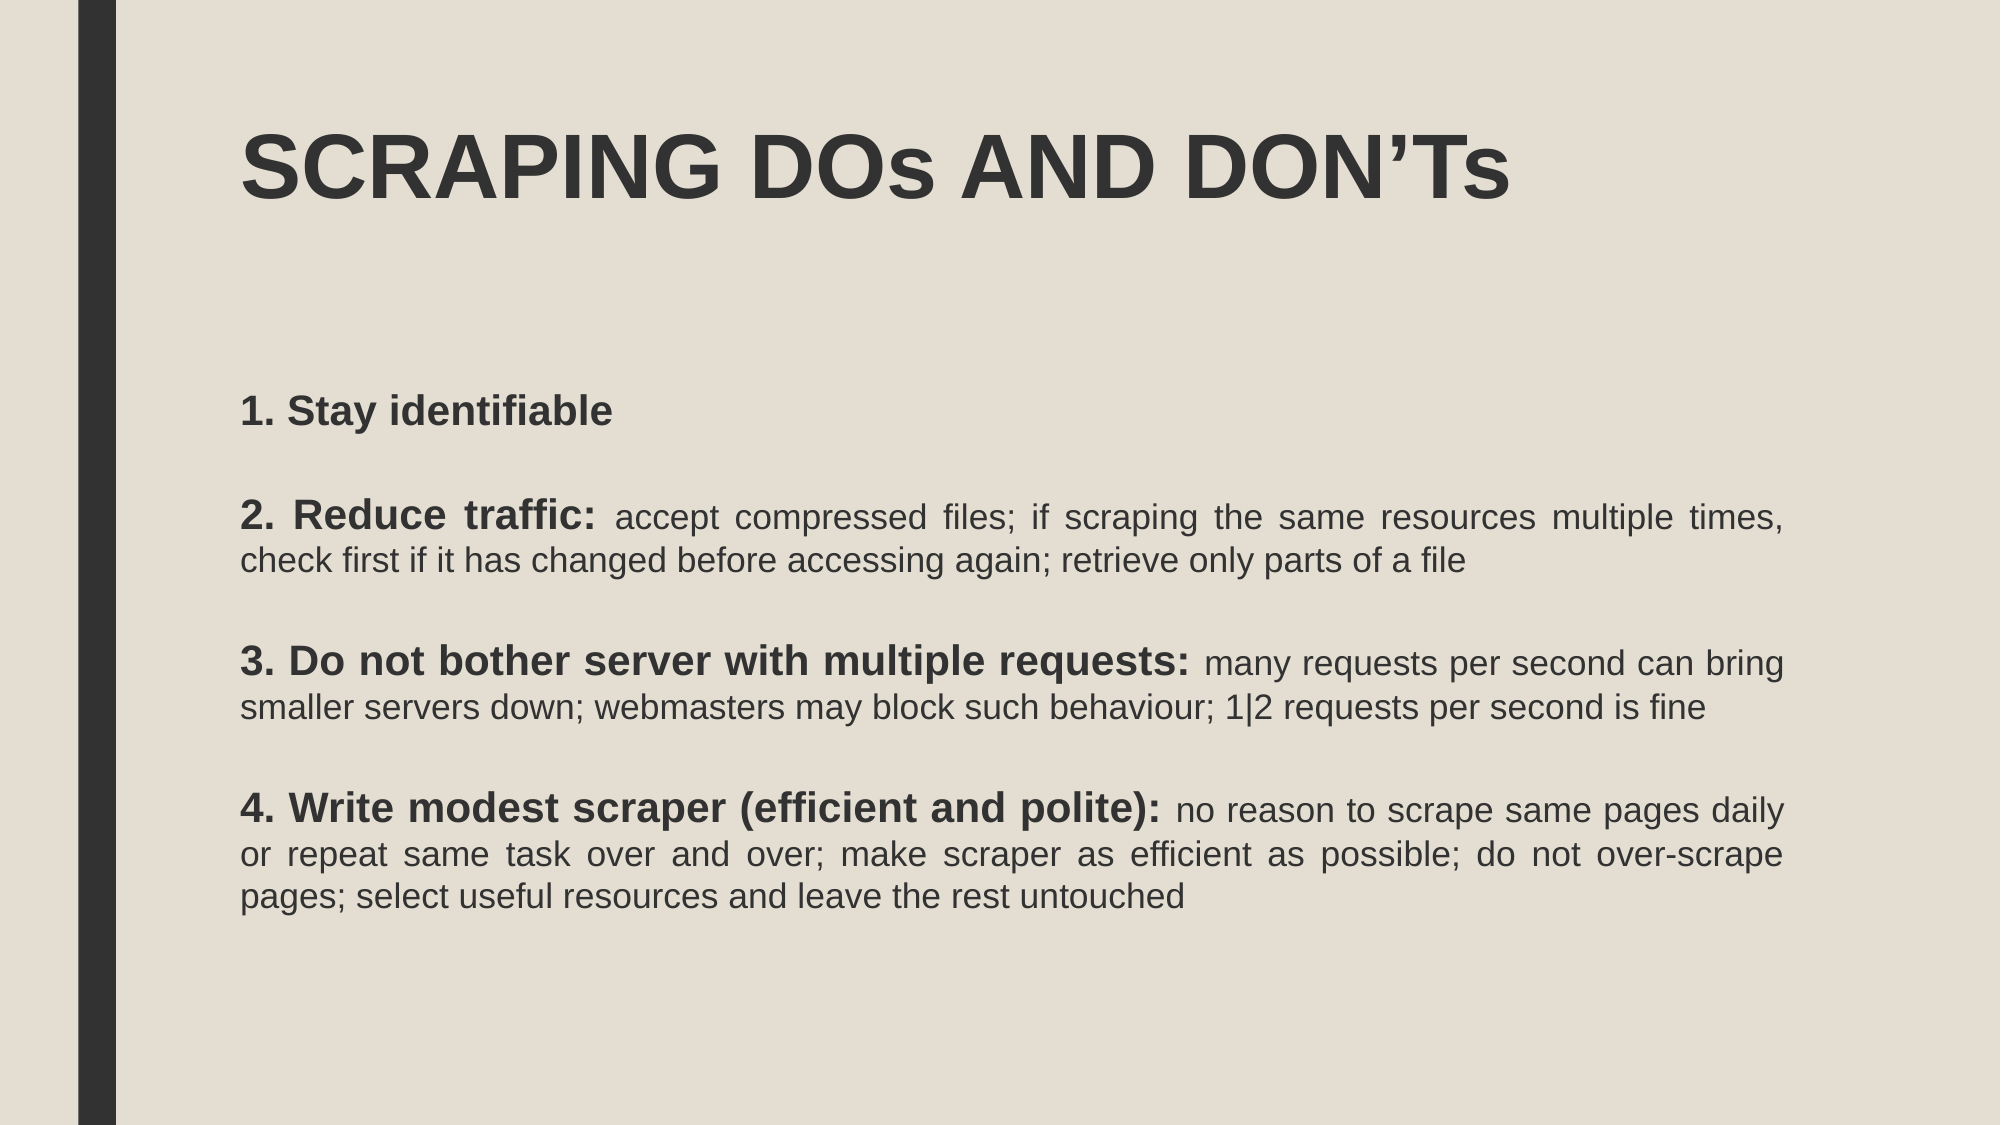

# SCRAPING DOs AND DON’Ts
1. Stay identifiable

2. Reduce traffic: accept compressed files; if scraping the same resources multiple times, check first if it has changed before accessing again; retrieve only parts of a file

3. Do not bother server with multiple requests: many requests per second can bring smaller servers down; webmasters may block such behaviour; 1|2 requests per second is fine

4. Write modest scraper (efficient and polite): no reason to scrape same pages daily or repeat same task over and over; make scraper as efficient as possible; do not over-scrape pages; select useful resources and leave the rest untouched